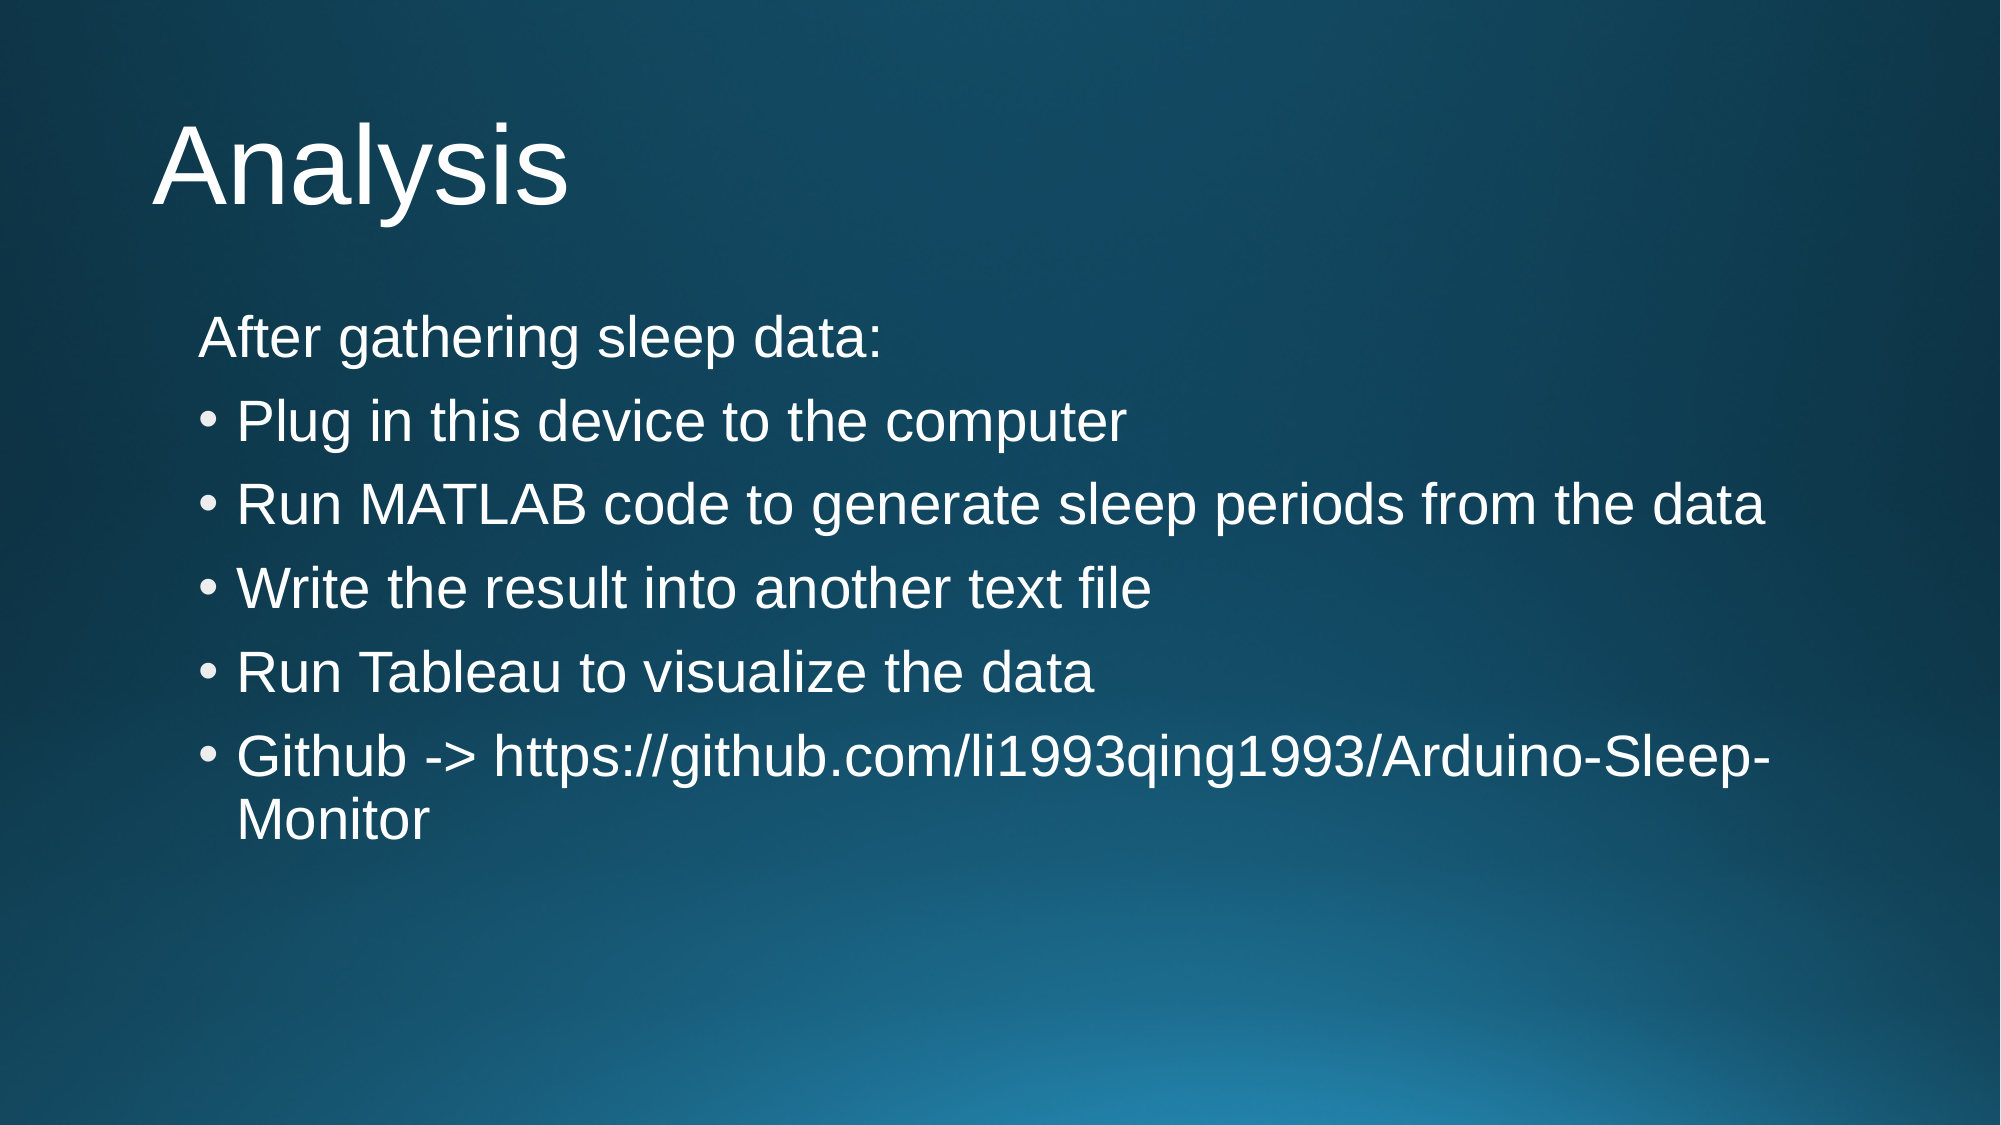

# Analysis
After gathering sleep data:
Plug in this device to the computer
Run MATLAB code to generate sleep periods from the data
Write the result into another text file
Run Tableau to visualize the data
Github -> https://github.com/li1993qing1993/Arduino-Sleep-Monitor